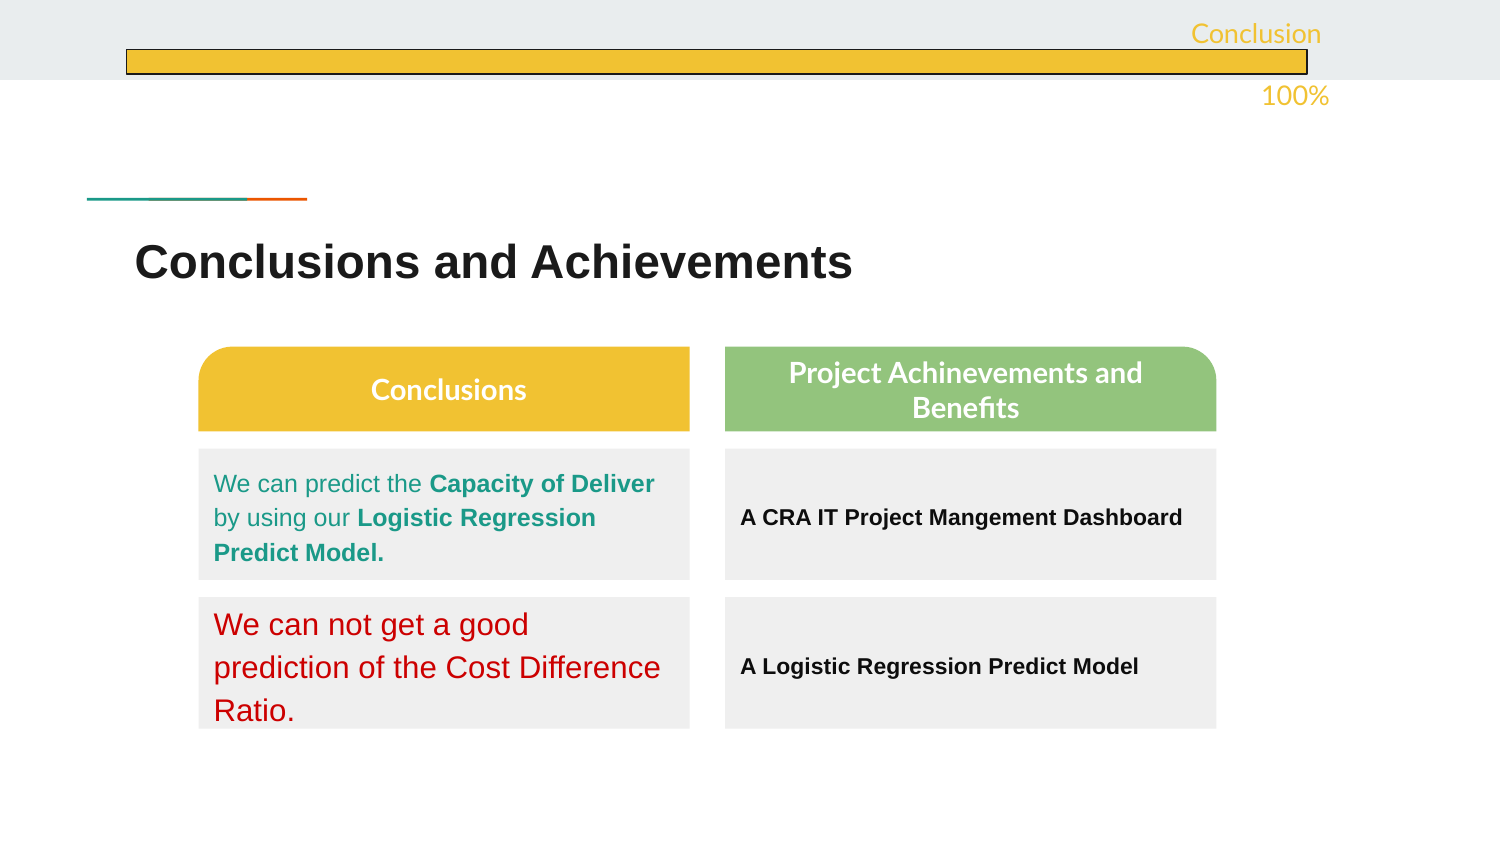

Conclusion
                                                                                                                                                                                  100%

# Conclusions and Achievements
Project Achinevements and Benefits
Conclusions
We can predict the Capacity of Deliver by using our Logistic Regression Predict Model.
A CRA IT Project Mangement Dashboard
We can not get a good  prediction of the Cost Difference Ratio.
A Logistic Regression Predict Model